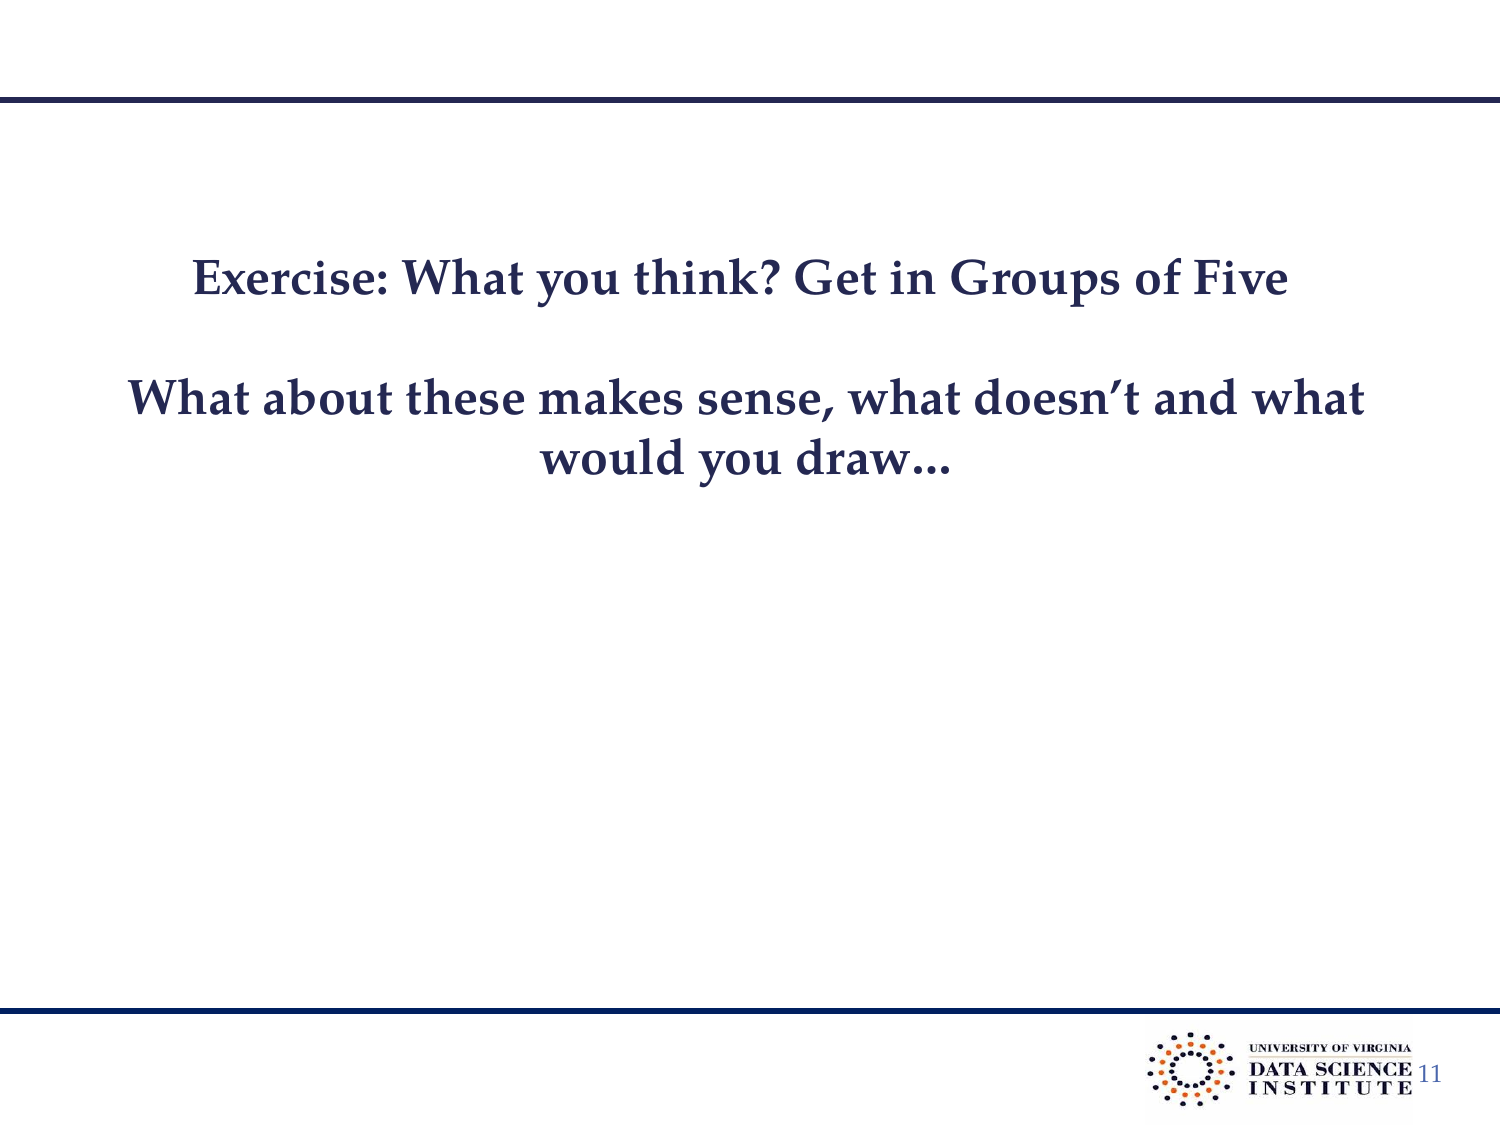

# Exercise: What you think? Get in Groups of Five What about these makes sense, what doesn’t and what would you draw…
11